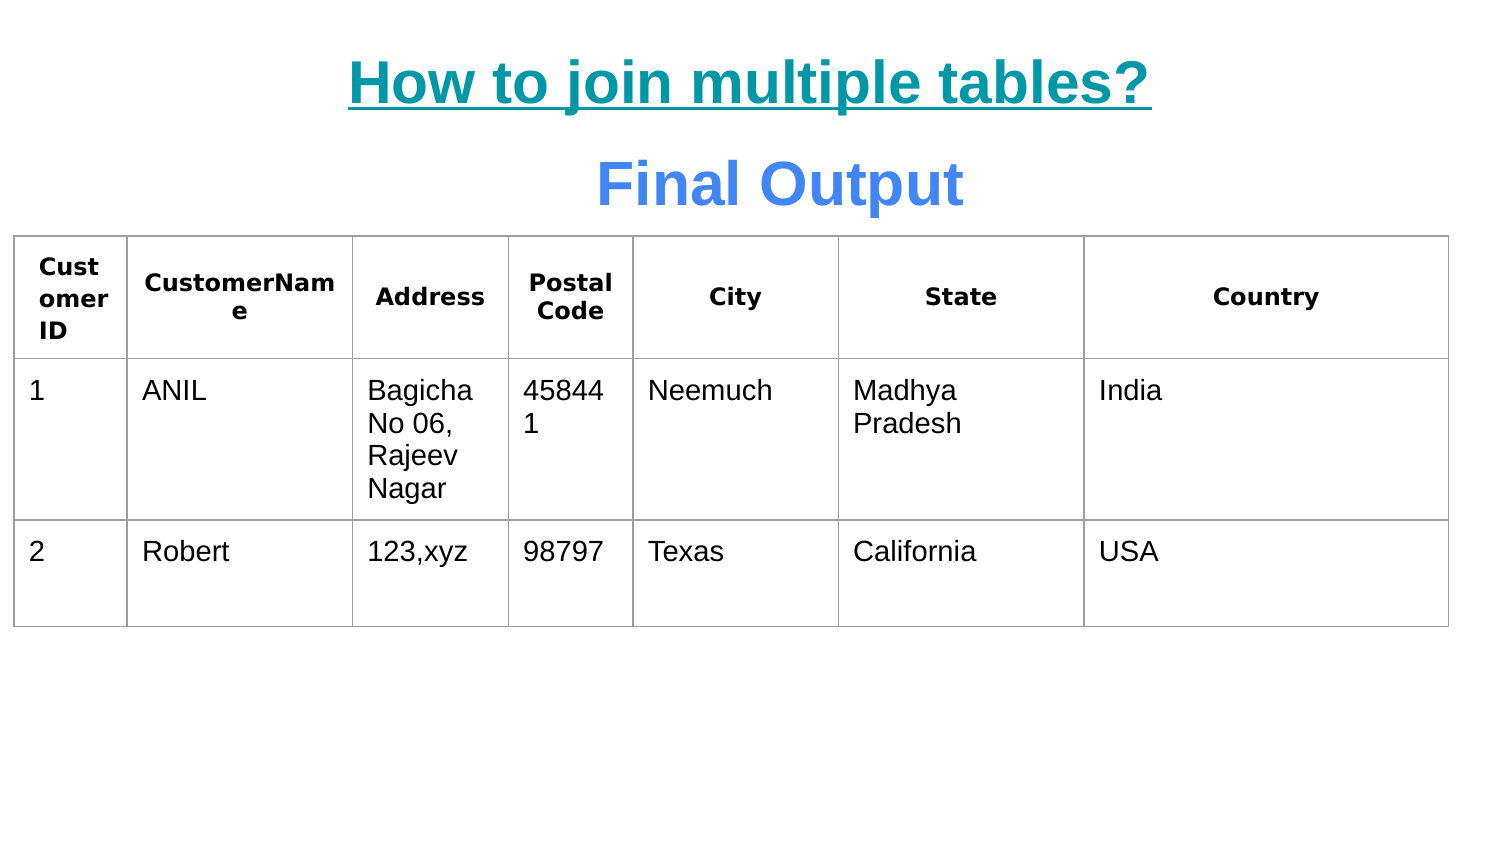

# How to join multiple tables?
Final Output
| CustomerID | CustomerName | Address | PostalCode | City | State | Country |
| --- | --- | --- | --- | --- | --- | --- |
| 1 | ANIL | Bagicha No 06, Rajeev Nagar | 458441 | Neemuch | Madhya Pradesh | India |
| 2 | Robert | 123,xyz | 98797 | Texas | California | USA |